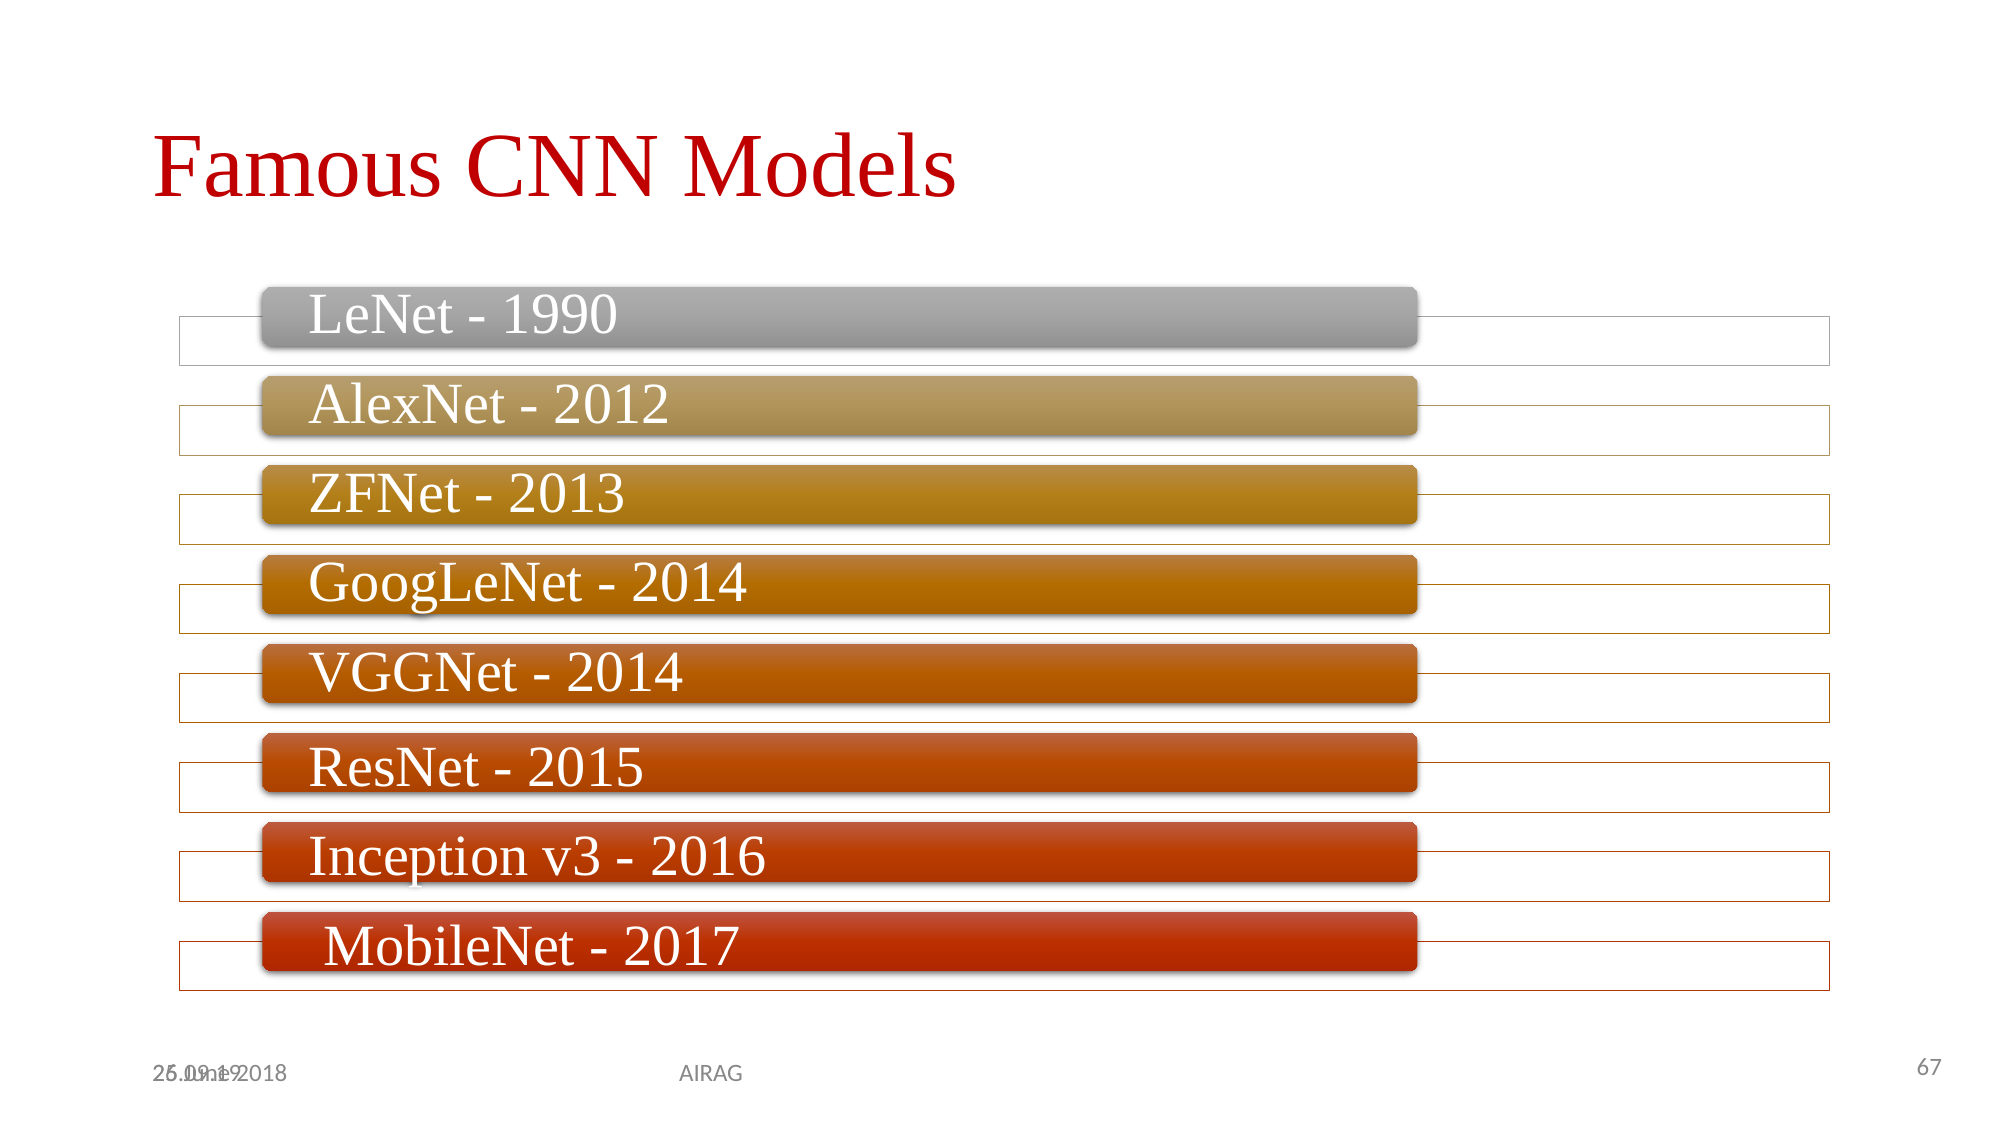

# Famous CNN Models
LeNet - 1990
AlexNet - 2012
ZFNet - 2013
GoogLeNet - 2014
VGGNet - 2014
ResNet - 2015  Inception v3 - 2016  MobileNet - 2017

25 June 2018
67
26.09.19
AIRAG